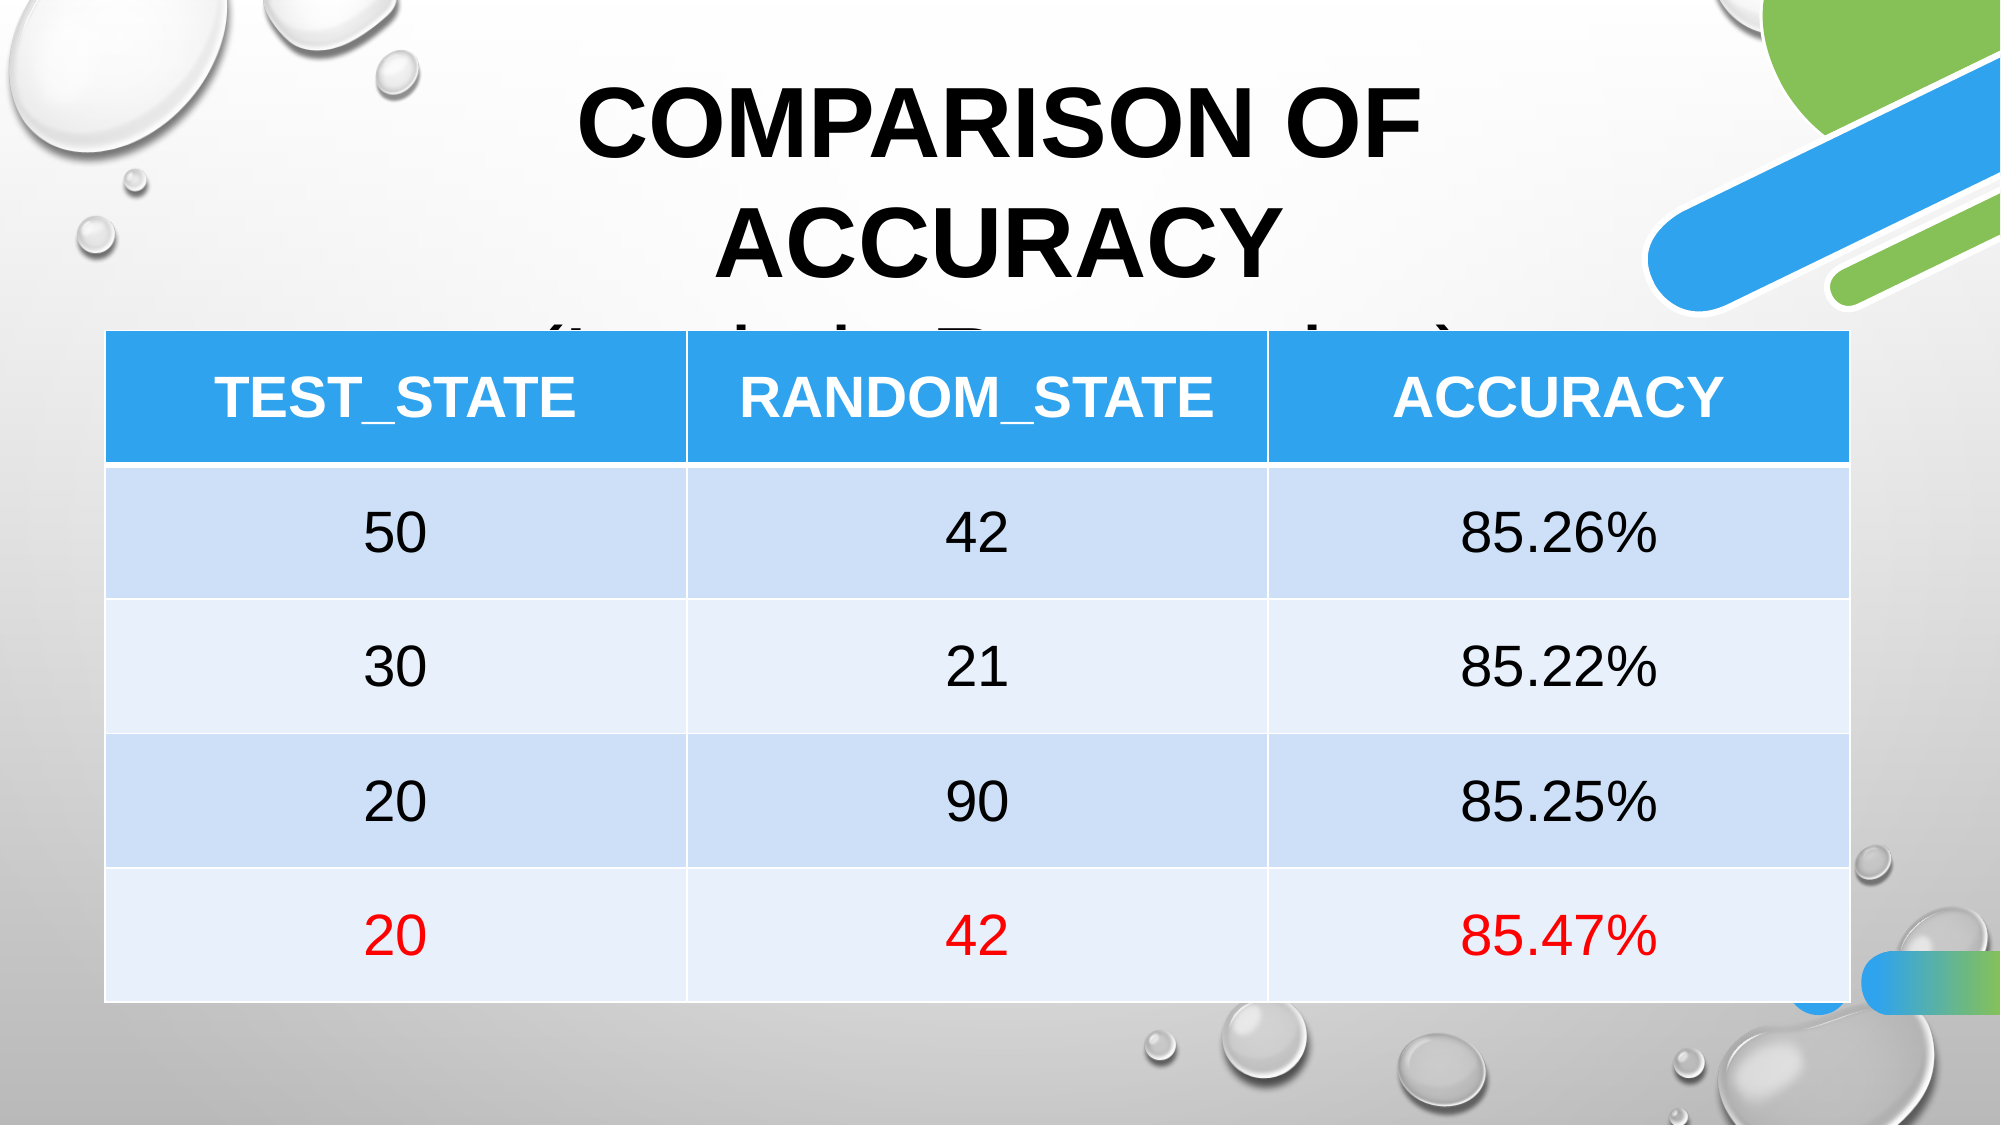

COMPARISON OF ACCURACY
(Logistic Regression)
| TEST\_STATE | RANDOM\_STATE | ACCURACY |
| --- | --- | --- |
| 50 | 42 | 85.26% |
| 30 | 21 | 85.22% |
| 20 | 90 | 85.25% |
| 20 | 42 | 85.47% |
24